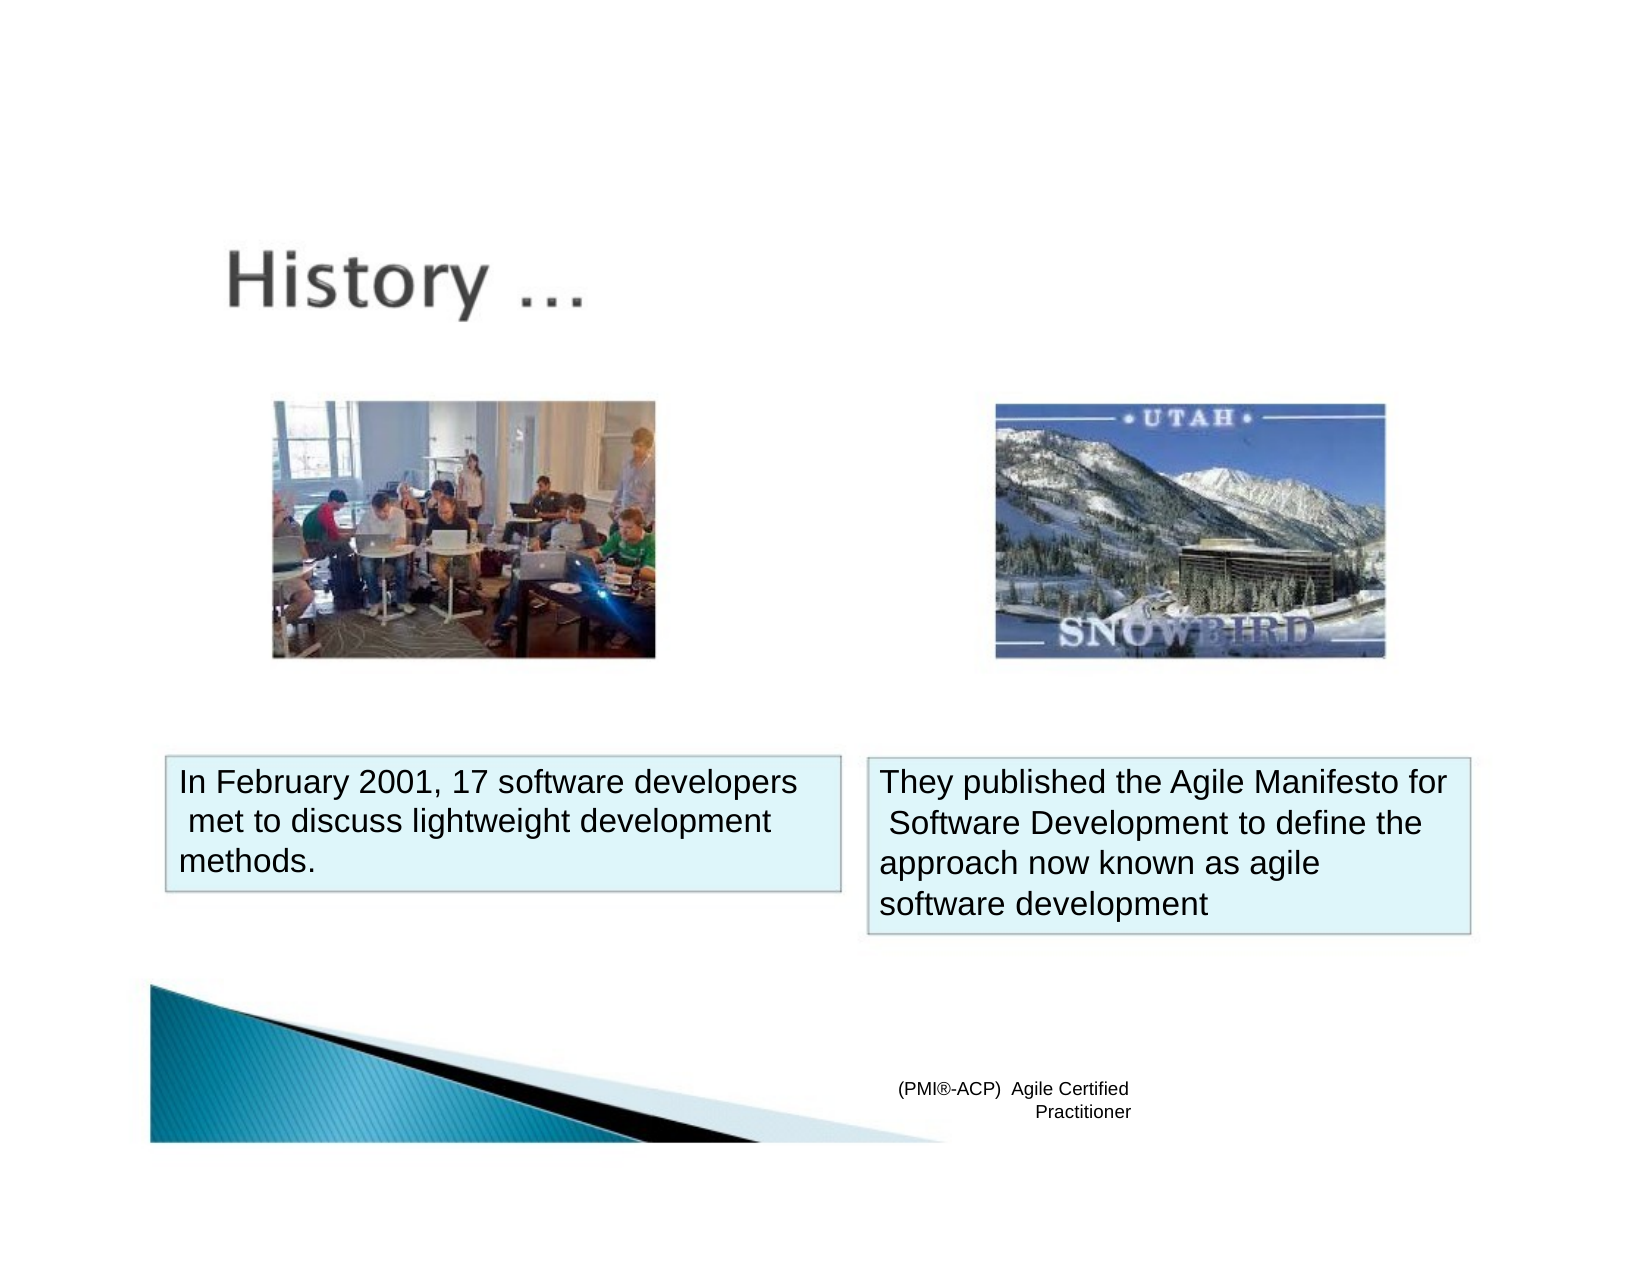

In February 2001, 17 software developers  met to discuss lightweight development  methods.
They published the Agile Manifesto for  Software Development to define the  approach now known as agile  software development
(PMI®-ACP)  Agile Certified
Practitioner